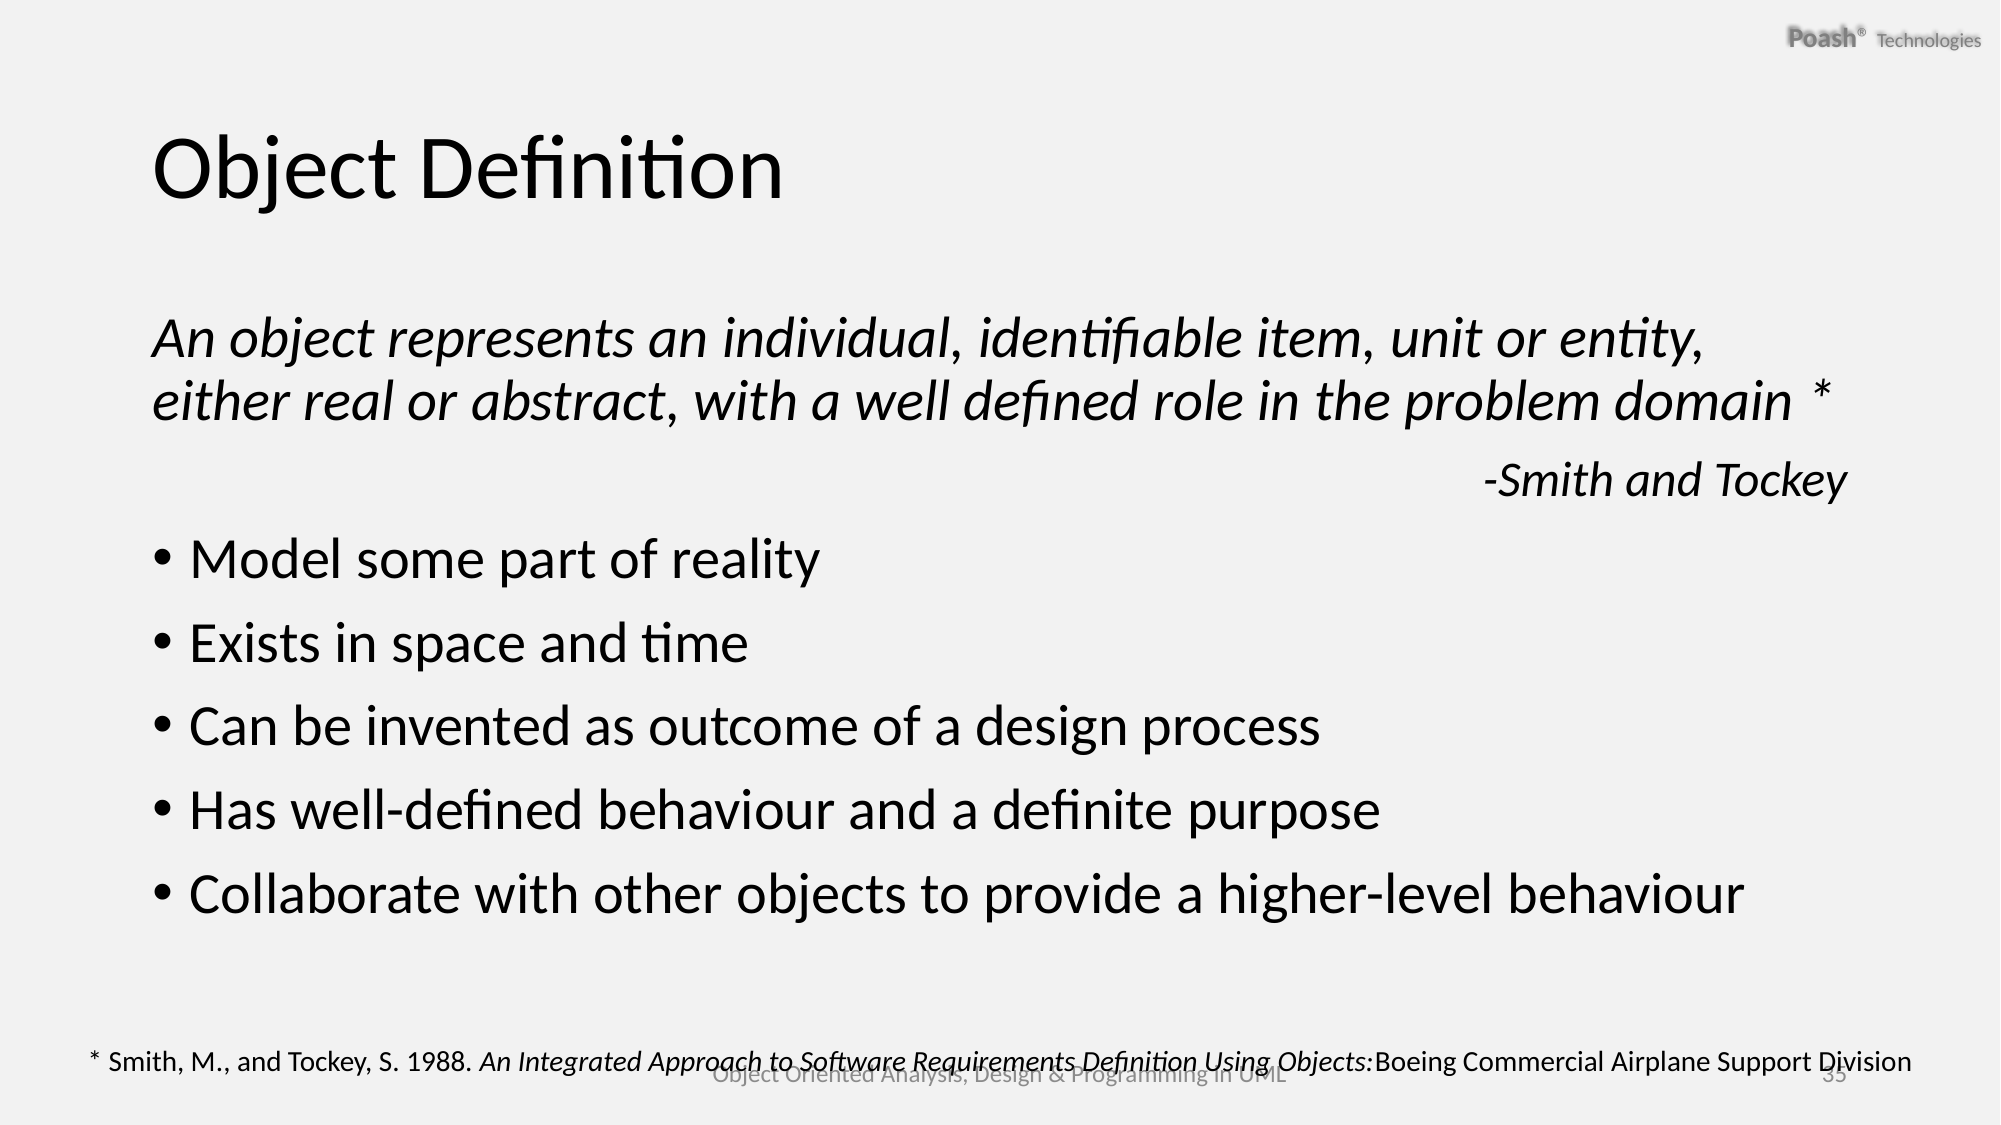

# Object Definition
An object represents an individual, identifiable item, unit or entity, either real or abstract, with a well defined role in the problem domain *
-Smith and Tockey
Model some part of reality
Exists in space and time
Can be invented as outcome of a design process
Has well-defined behaviour and a definite purpose
Collaborate with other objects to provide a higher-level behaviour
* Smith, M., and Tockey, S. 1988. An Integrated Approach to Software Requirements Definition Using Objects:Boeing Commercial Airplane Support Division
Object Oriented Analysis, Design & Programming in UML
35